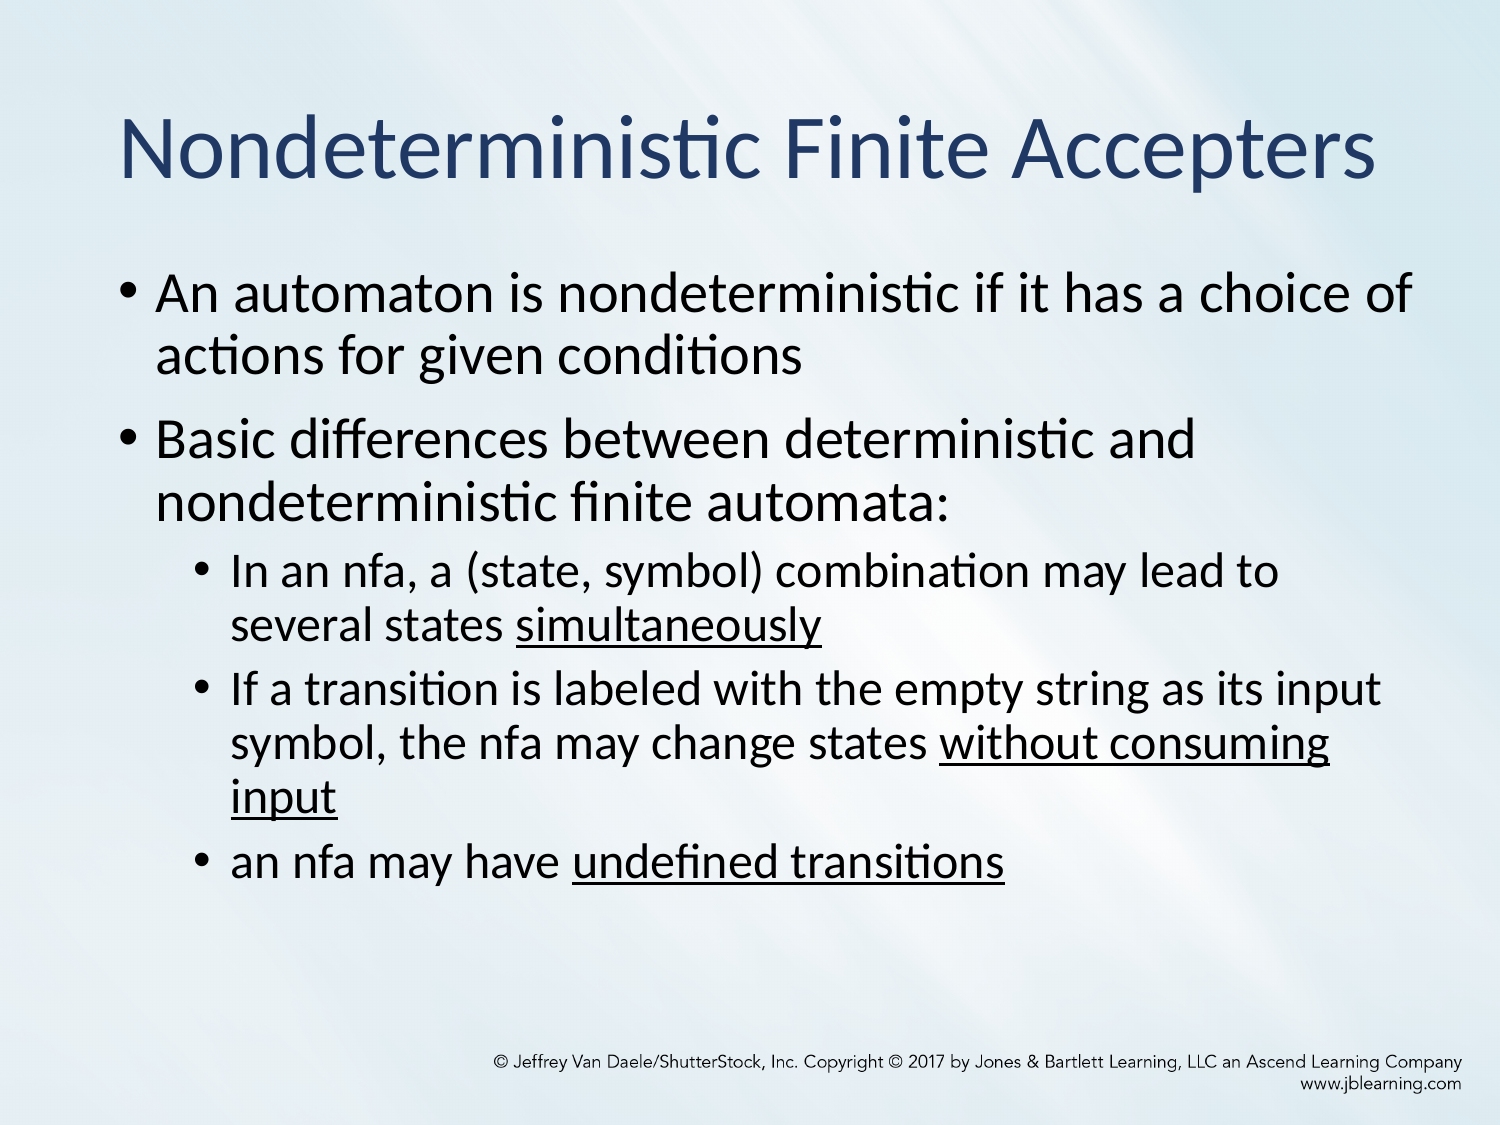

# Nondeterministic Finite Accepters
An automaton is nondeterministic if it has a choice of actions for given conditions
Basic differences between deterministic and nondeterministic finite automata:
In an nfa, a (state, symbol) combination may lead to several states simultaneously
If a transition is labeled with the empty string as its input symbol, the nfa may change states without consuming input
an nfa may have undefined transitions